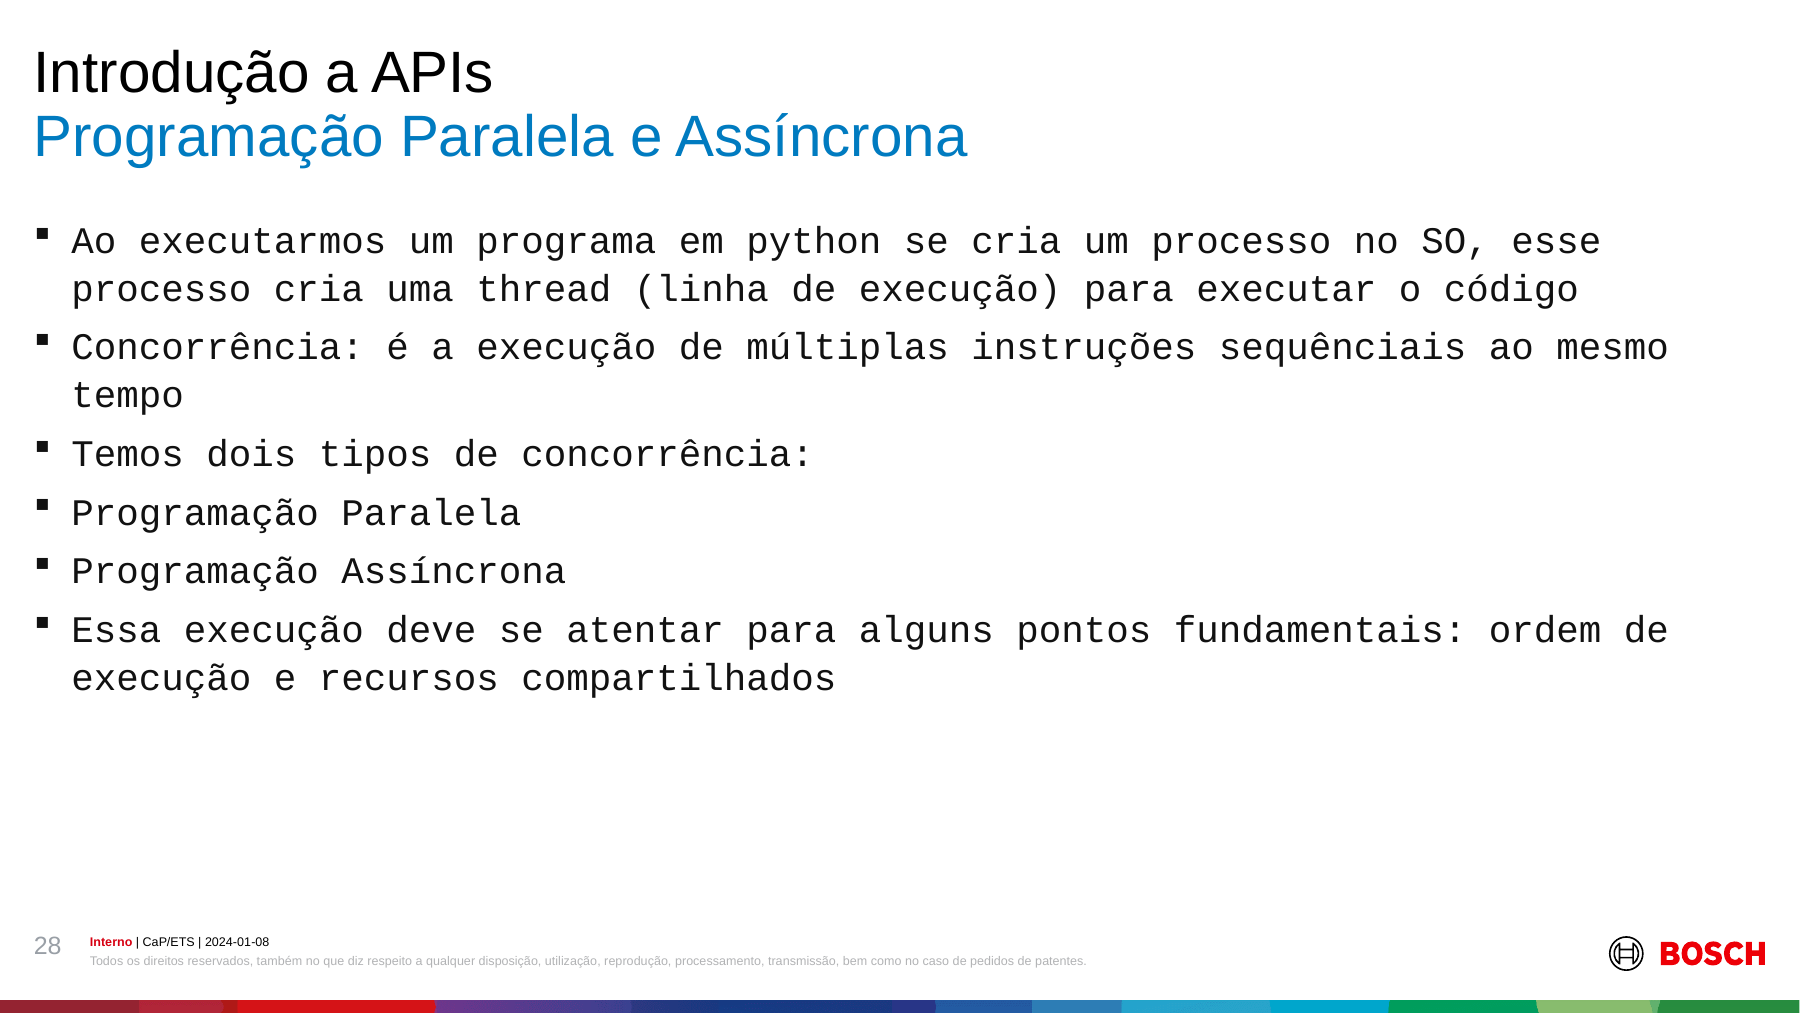

Introdução a APIs
# Programação Paralela e Assíncrona
Ao executarmos um programa em python se cria um processo no SO, esse processo cria uma thread (linha de execução) para executar o código
Concorrência: é a execução de múltiplas instruções sequênciais ao mesmo tempo
Temos dois tipos de concorrência:
Programação Paralela
Programação Assíncrona
Essa execução deve se atentar para alguns pontos fundamentais: ordem de execução e recursos compartilhados
28